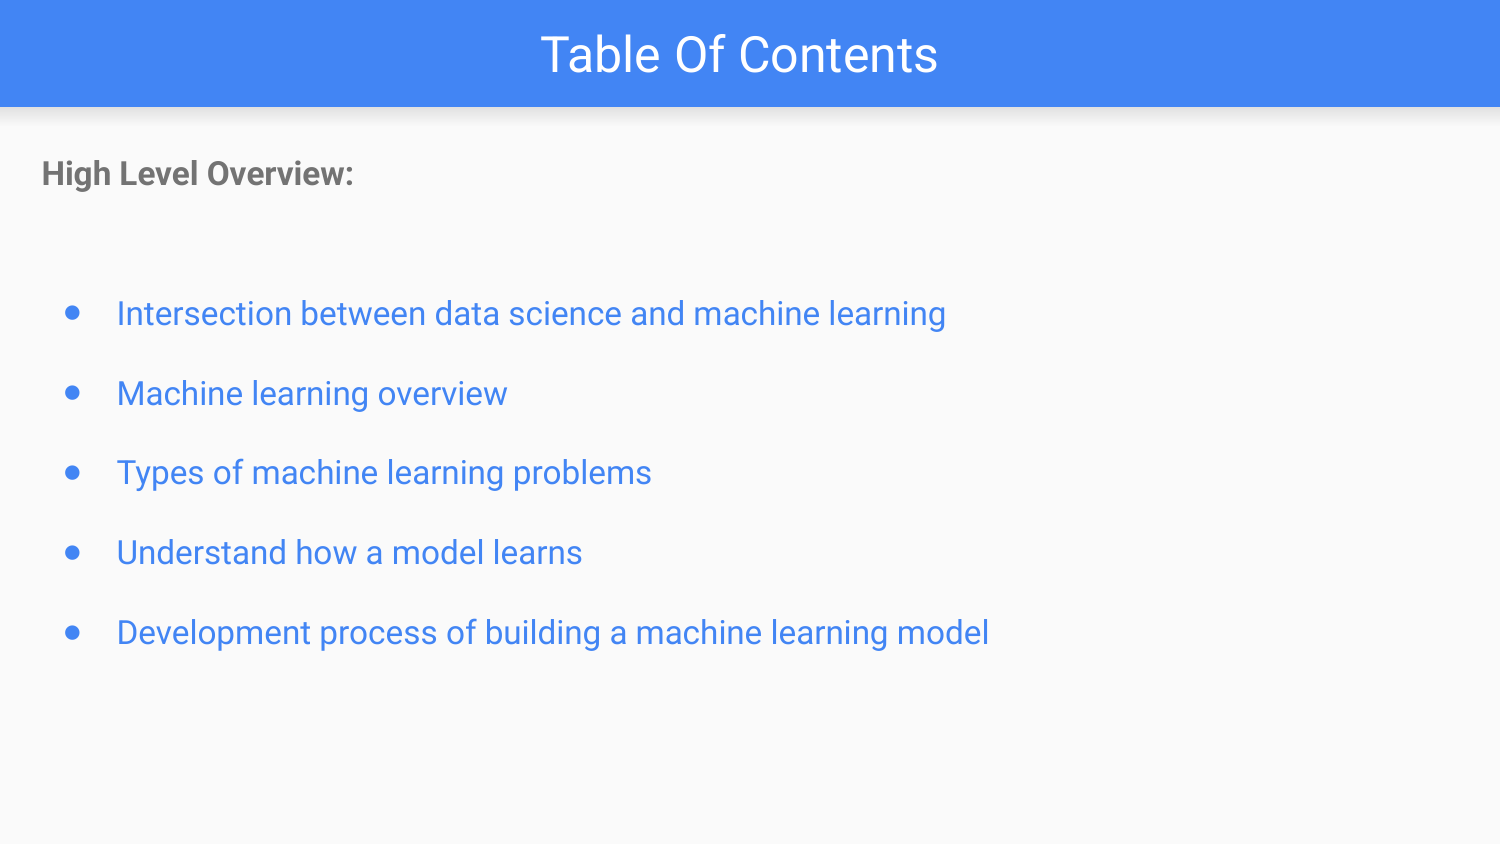

# Table Of Contents
High Level Overview:

Intersection between data science and machine learning
Machine learning overview
Types of machine learning problems
Understand how a model learns
Development process of building a machine learning model